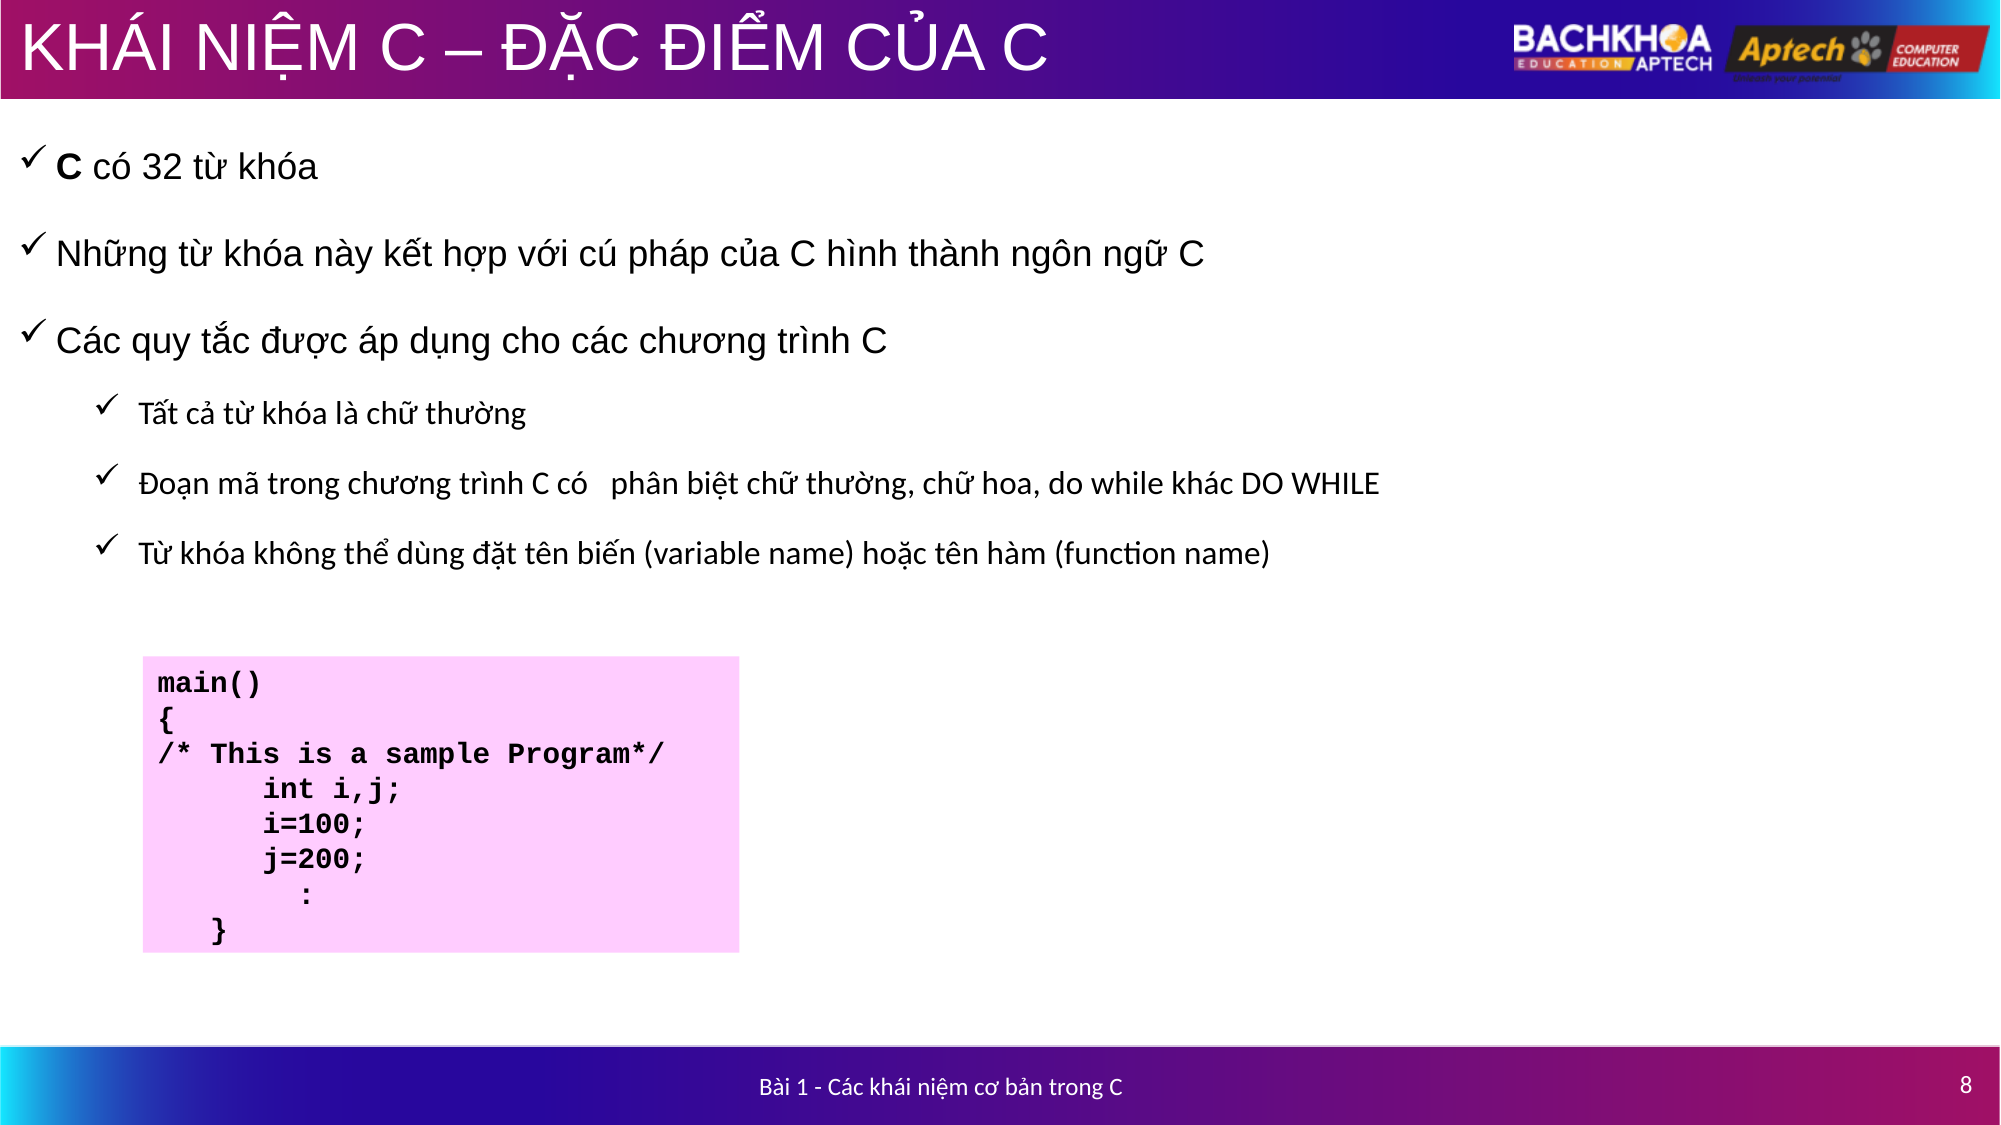

# KHÁI NIỆM C – ĐẶC ĐIỂM CỦA C
C có 32 từ khóa
Những từ khóa này kết hợp với cú pháp của C hình thành ngôn ngữ C
Các quy tắc được áp dụng cho các chương trình C
 Tất cả từ khóa là chữ thường
 Ðoạn mã trong chương trình C có   phân biệt chữ thường, chữ hoa, do while khác DO WHILE
 Từ khóa không thể dùng đặt tên biến (variable name) hoặc tên hàm (function name)
main()
{
/* This is a sample Program*/
      int i,j;
      i=100;
      j=200;
        :
   }
8
Bài 1 - Các khái niệm cơ bản trong C